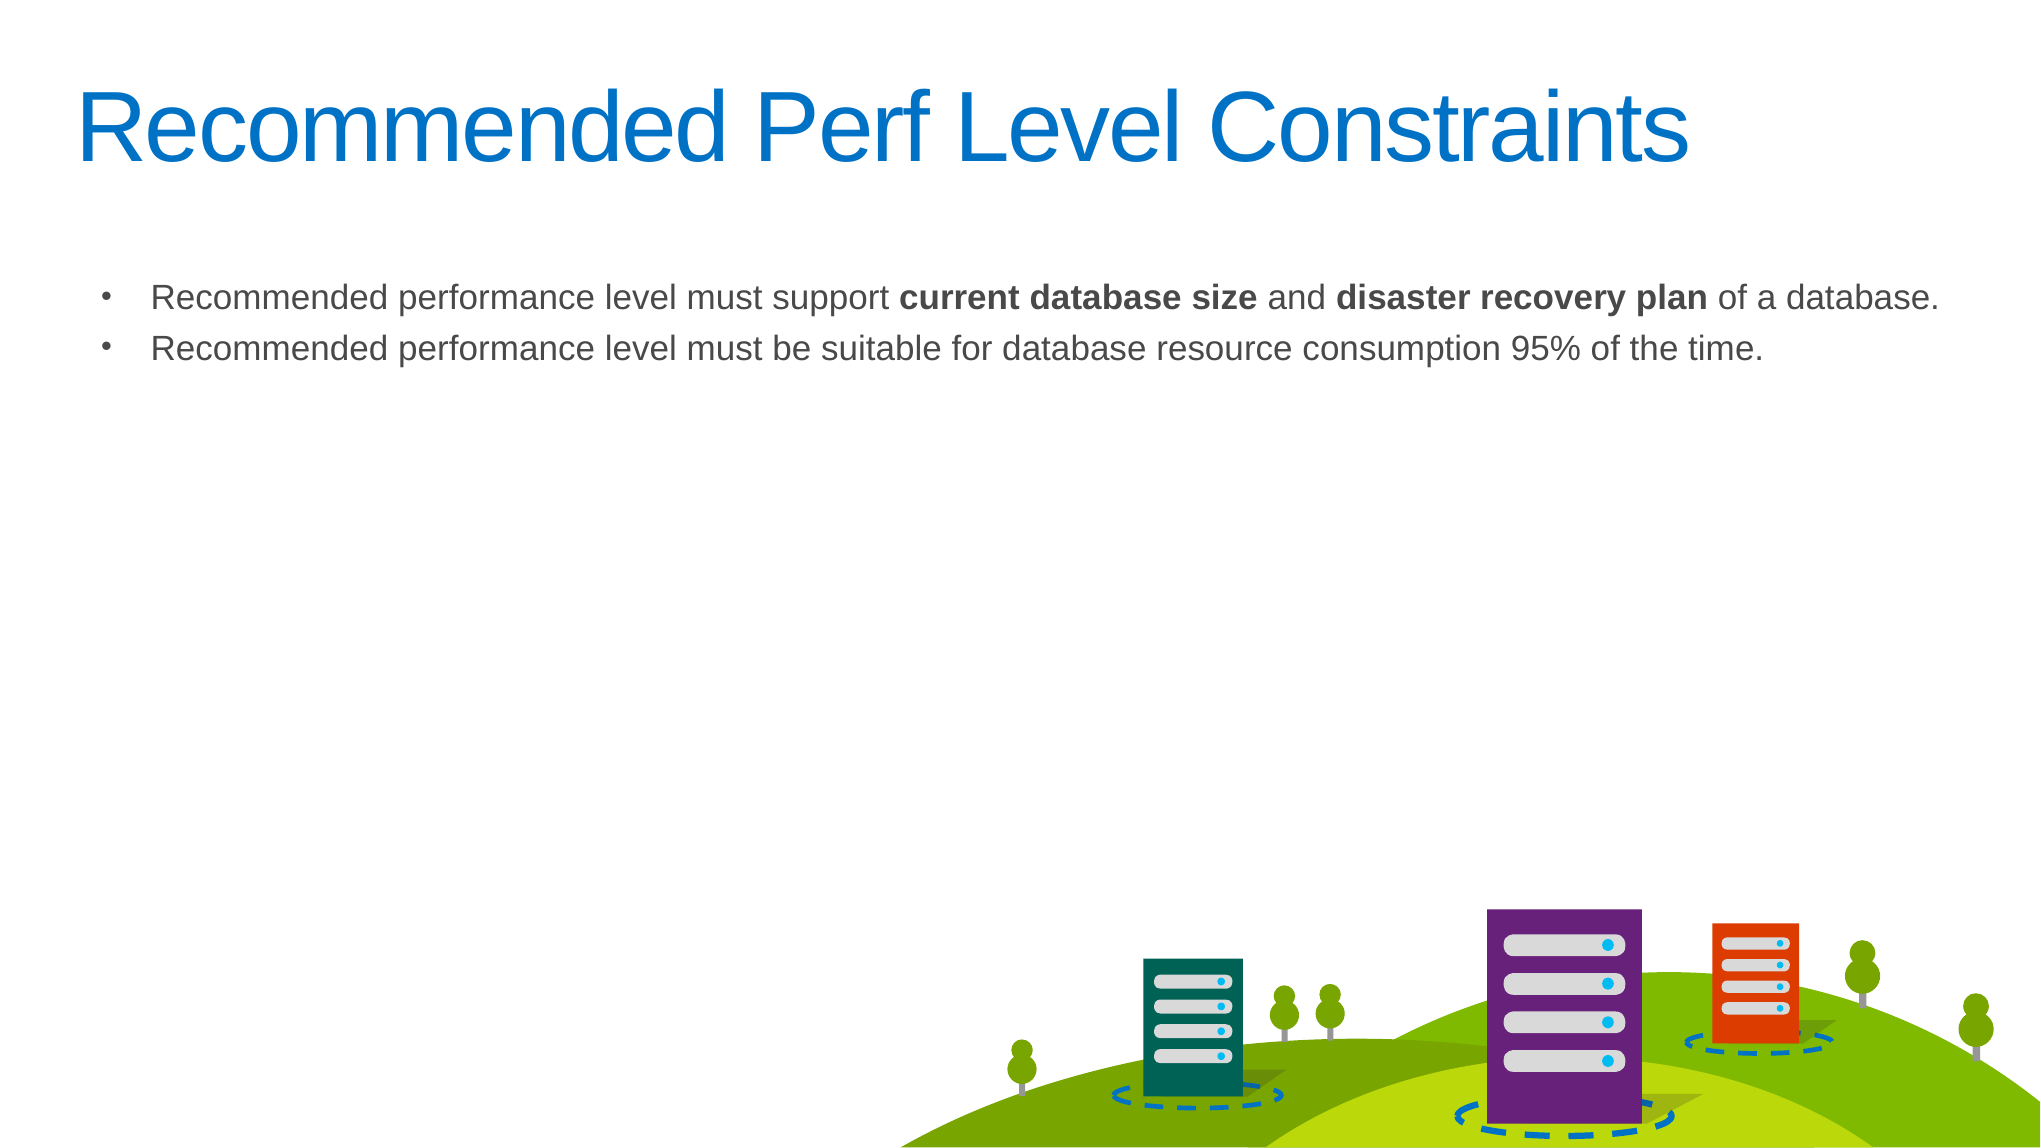

# Recommended Perf Level Constraints
Recommended performance level must support current database size and disaster recovery plan of a database.
Recommended performance level must be suitable for database resource consumption 95% of the time.